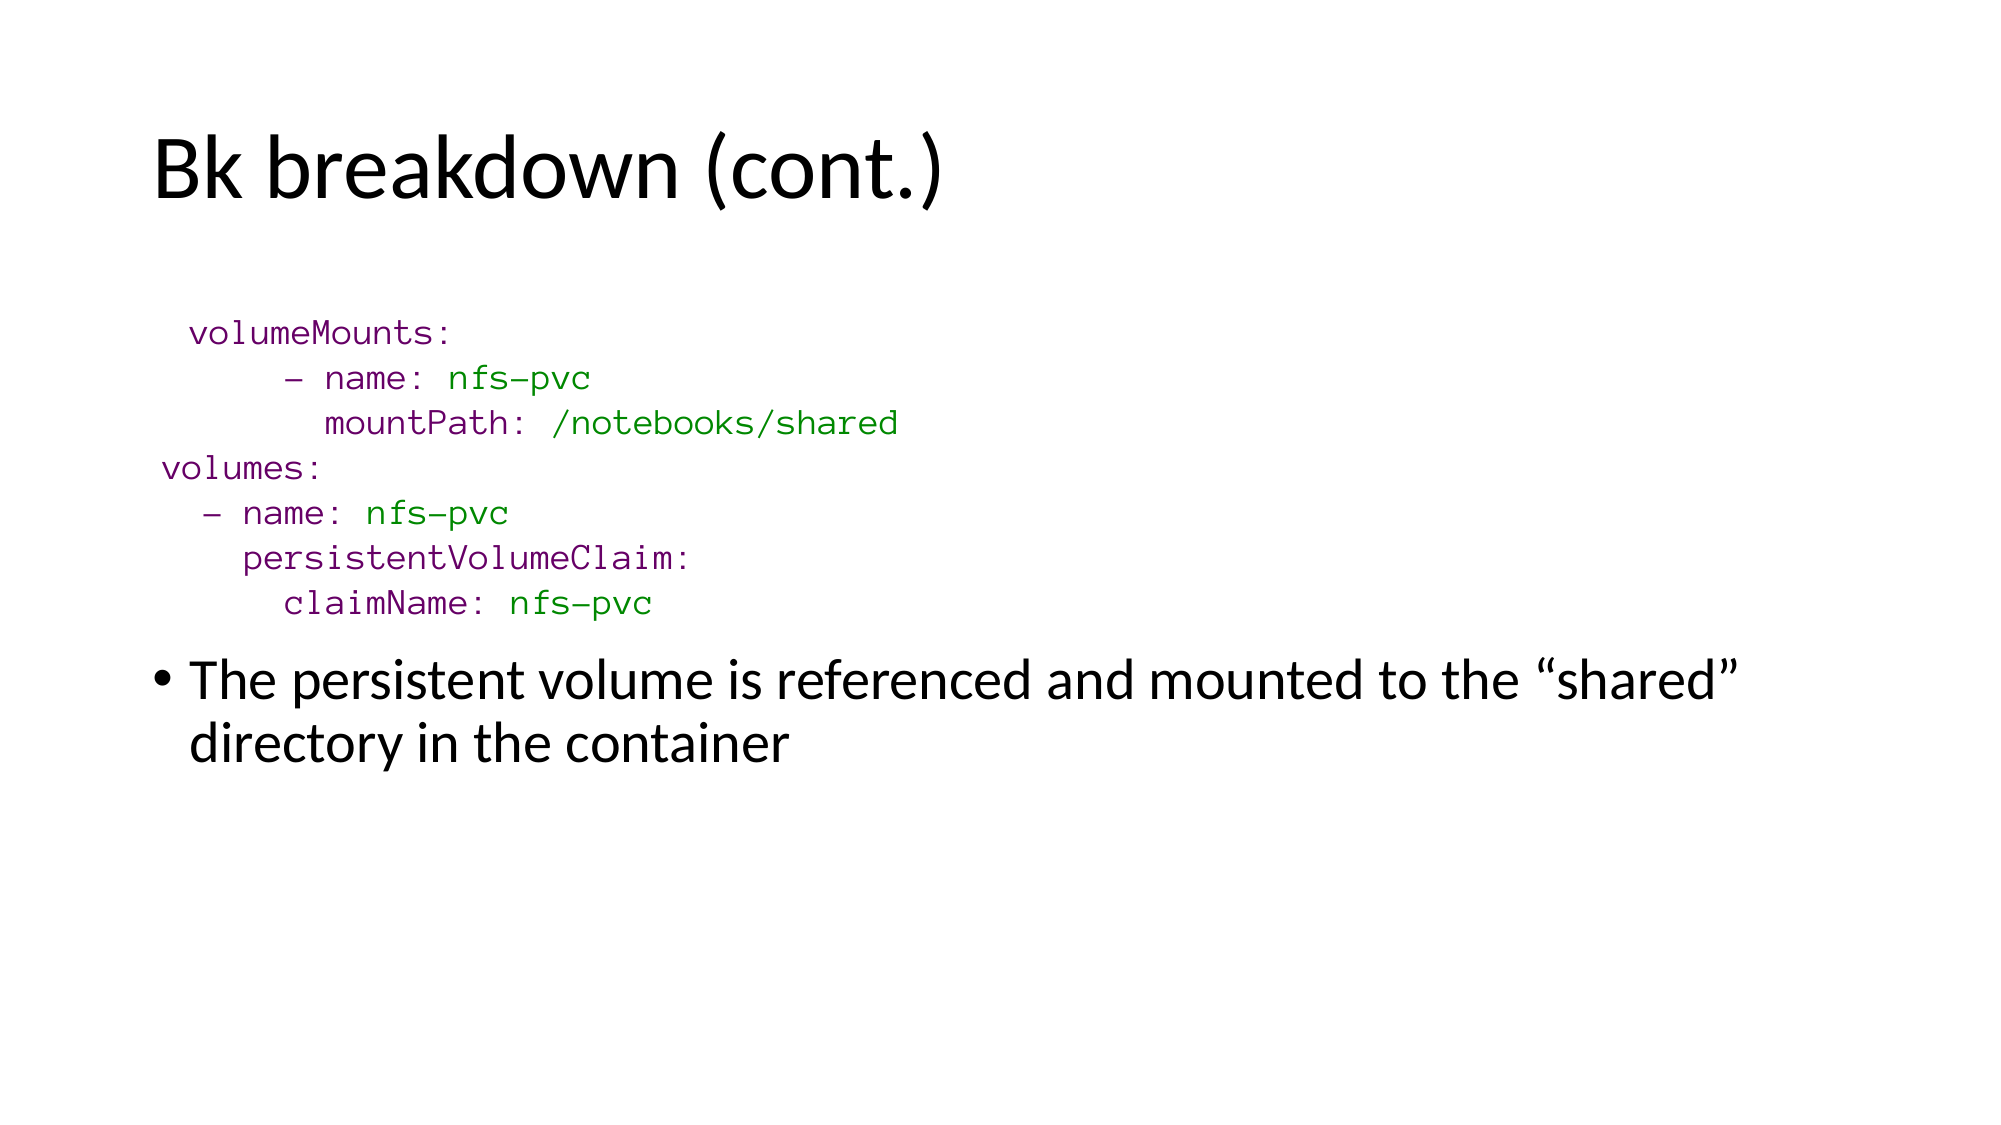

# Bk breakdown (cont.)
	volumeMounts:
            - name: nfs-pvc
              mountPath: /notebooks/shared
      volumes:
        - name: nfs-pvc
          persistentVolumeClaim:
            claimName: nfs-pvc

The persistent volume is referenced and mounted to the “shared” directory in the container